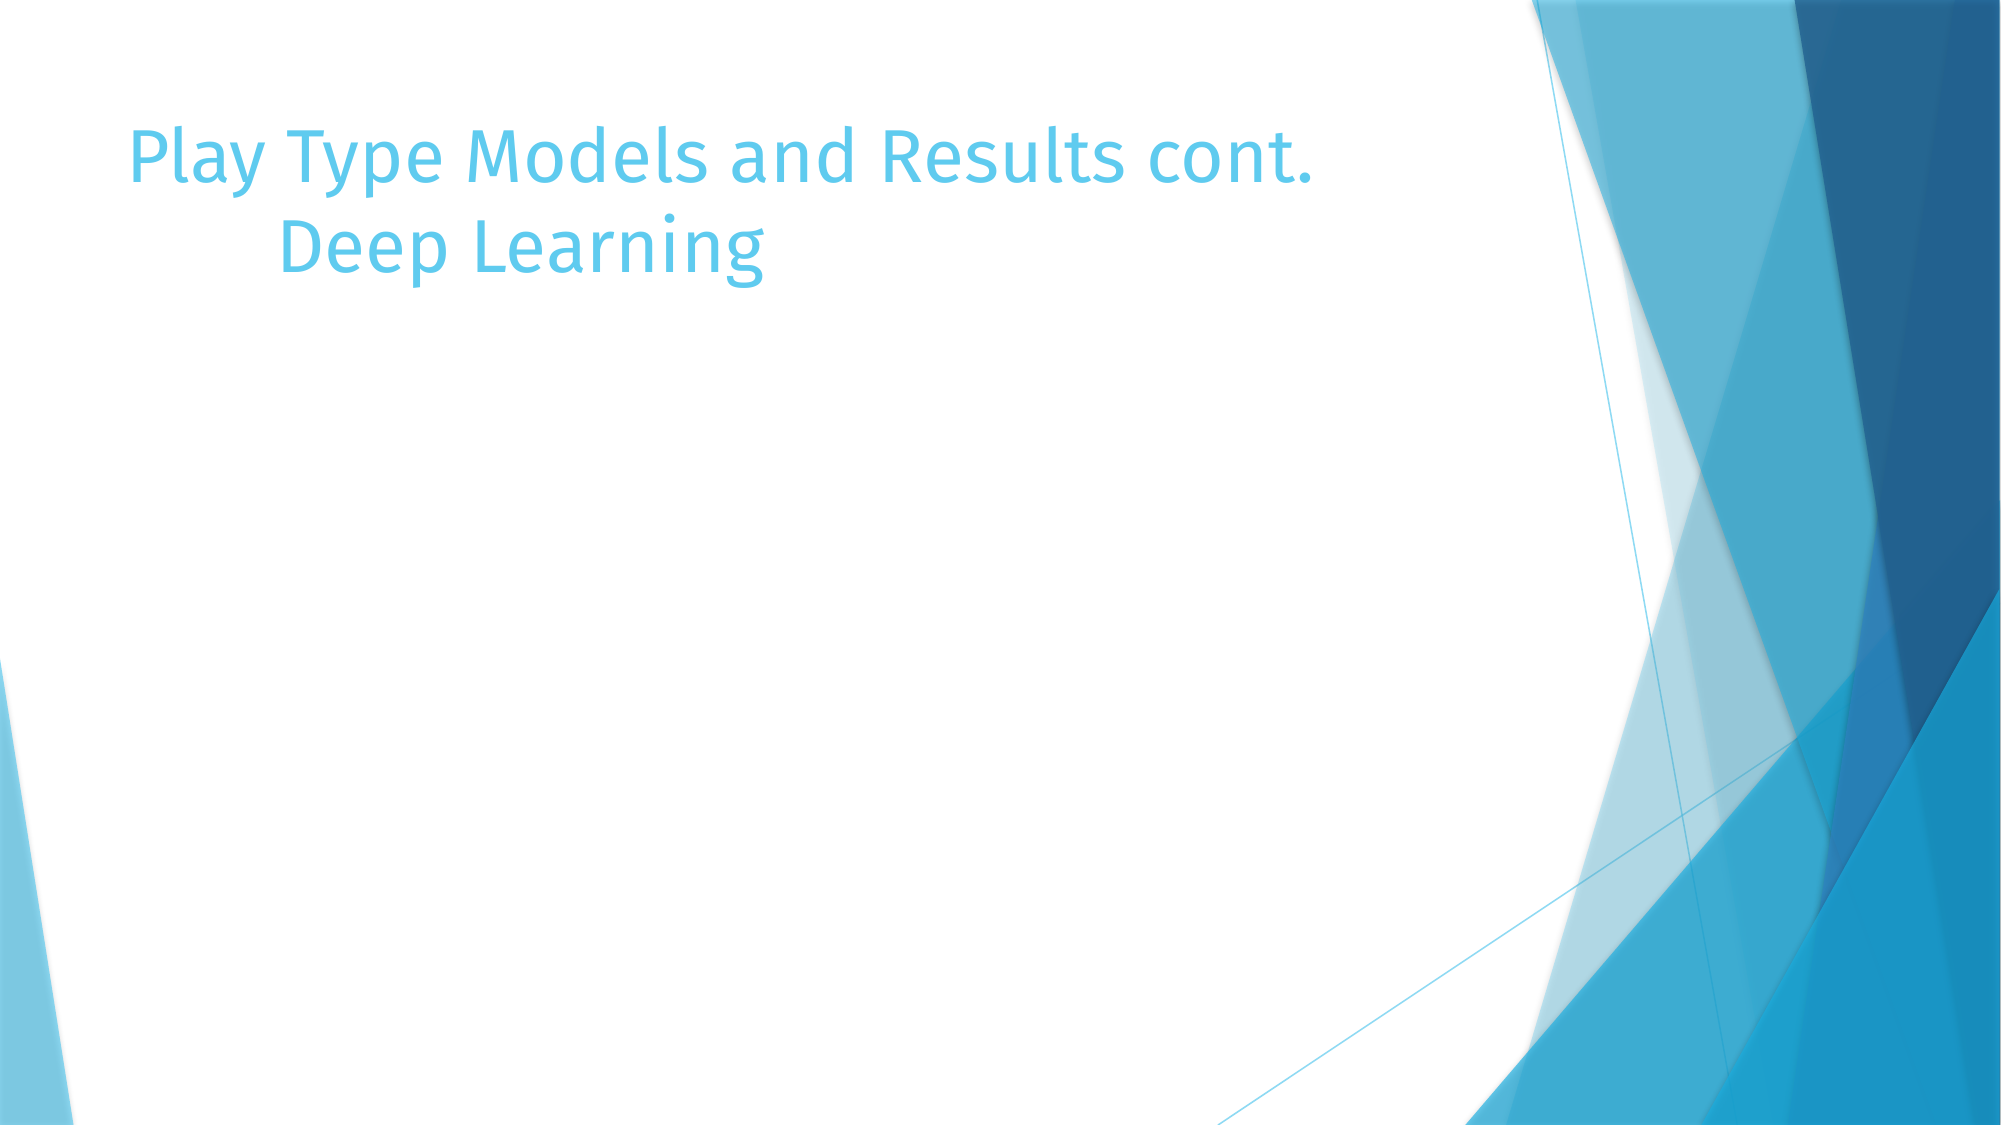

# Play Type Models and Results cont. Deep Learning